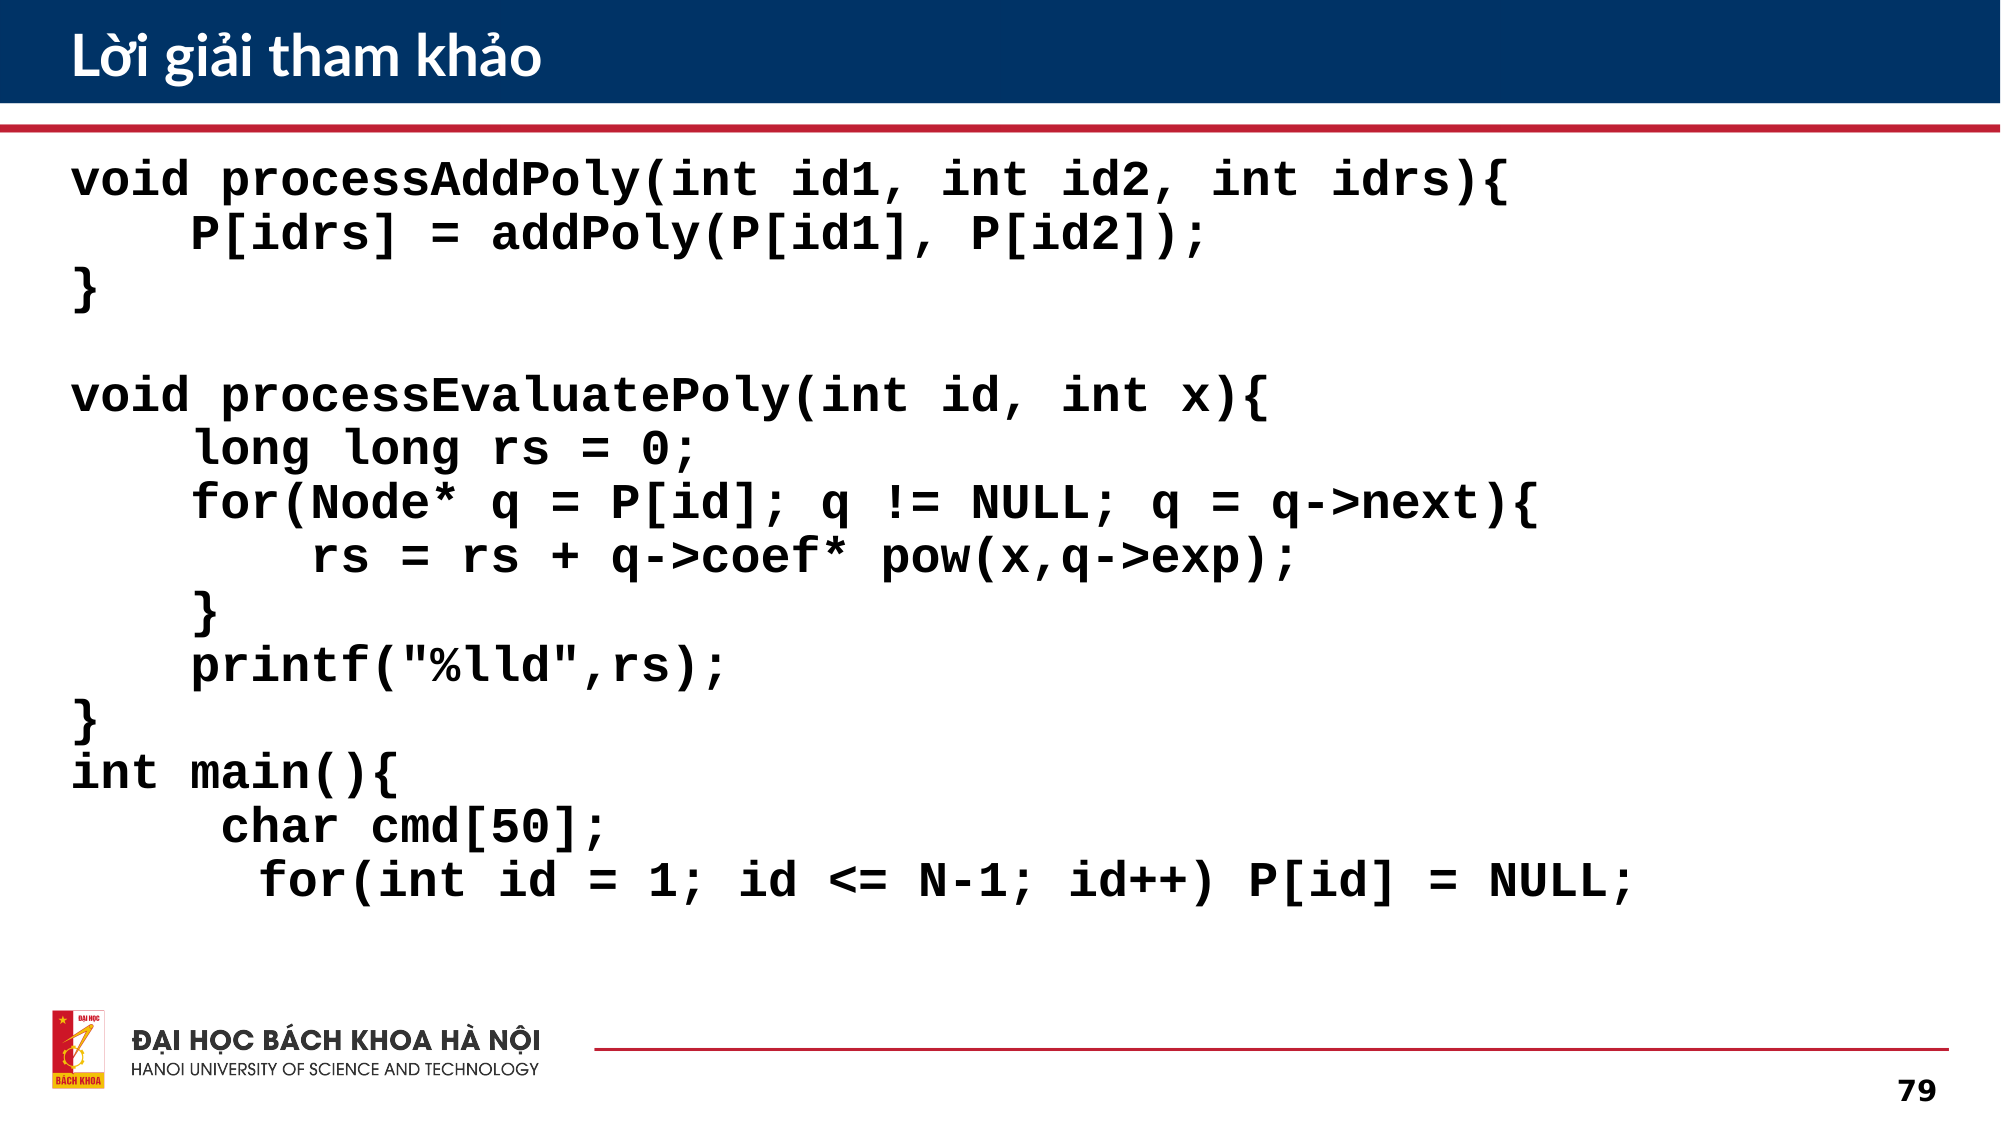

# Lời giải tham khảo
void processAddPoly(int id1, int id2, int idrs){
    P[idrs] = addPoly(P[id1], P[id2]);
}

void processEvaluatePoly(int id, int x){
    long long rs = 0;
    for(Node* q = P[id]; q != NULL; q = q->next){
        rs = rs + q->coef* pow(x,q->exp);
    }
    printf("%lld",rs);
}
int main(){
	char cmd[50];
    	for(int id = 1; id <= N-1; id++) P[id] = NULL;
79